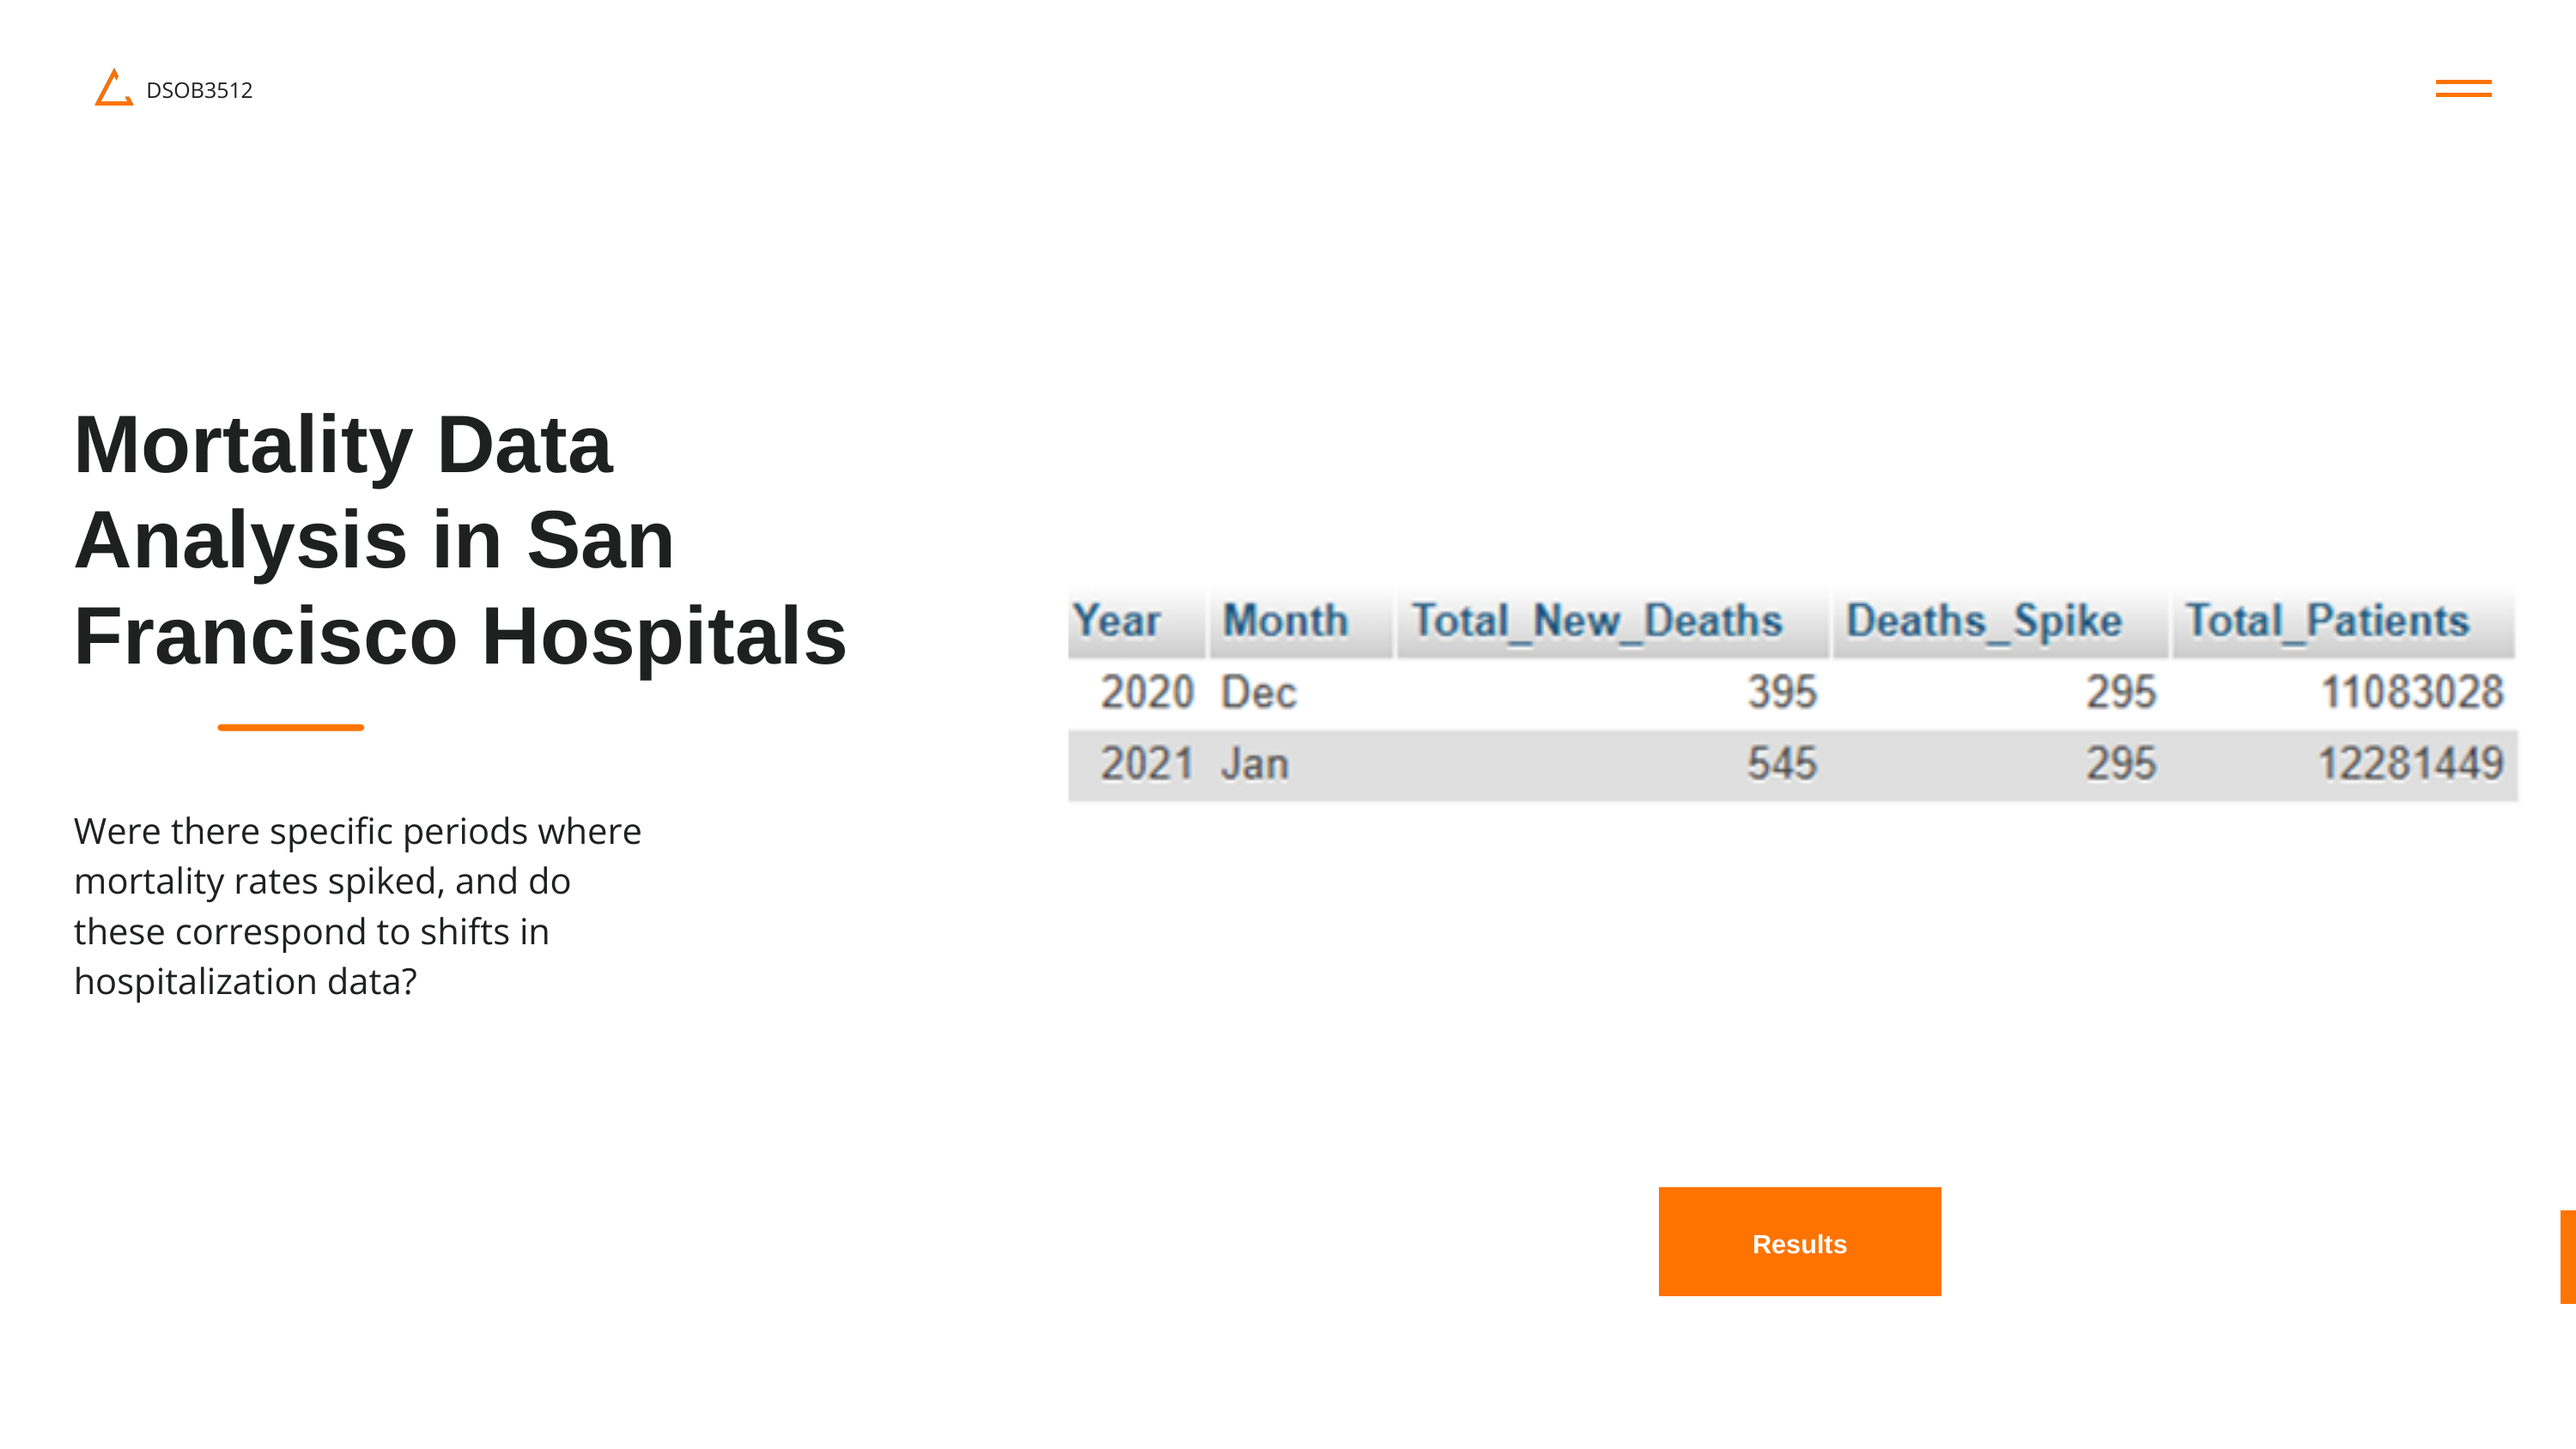

DSOB3512

Mortality Data Analysis in San Francisco Hospitals

Were there specific periods where mortality rates spiked, and do these correspond to shifts in hospitalization data?

Results